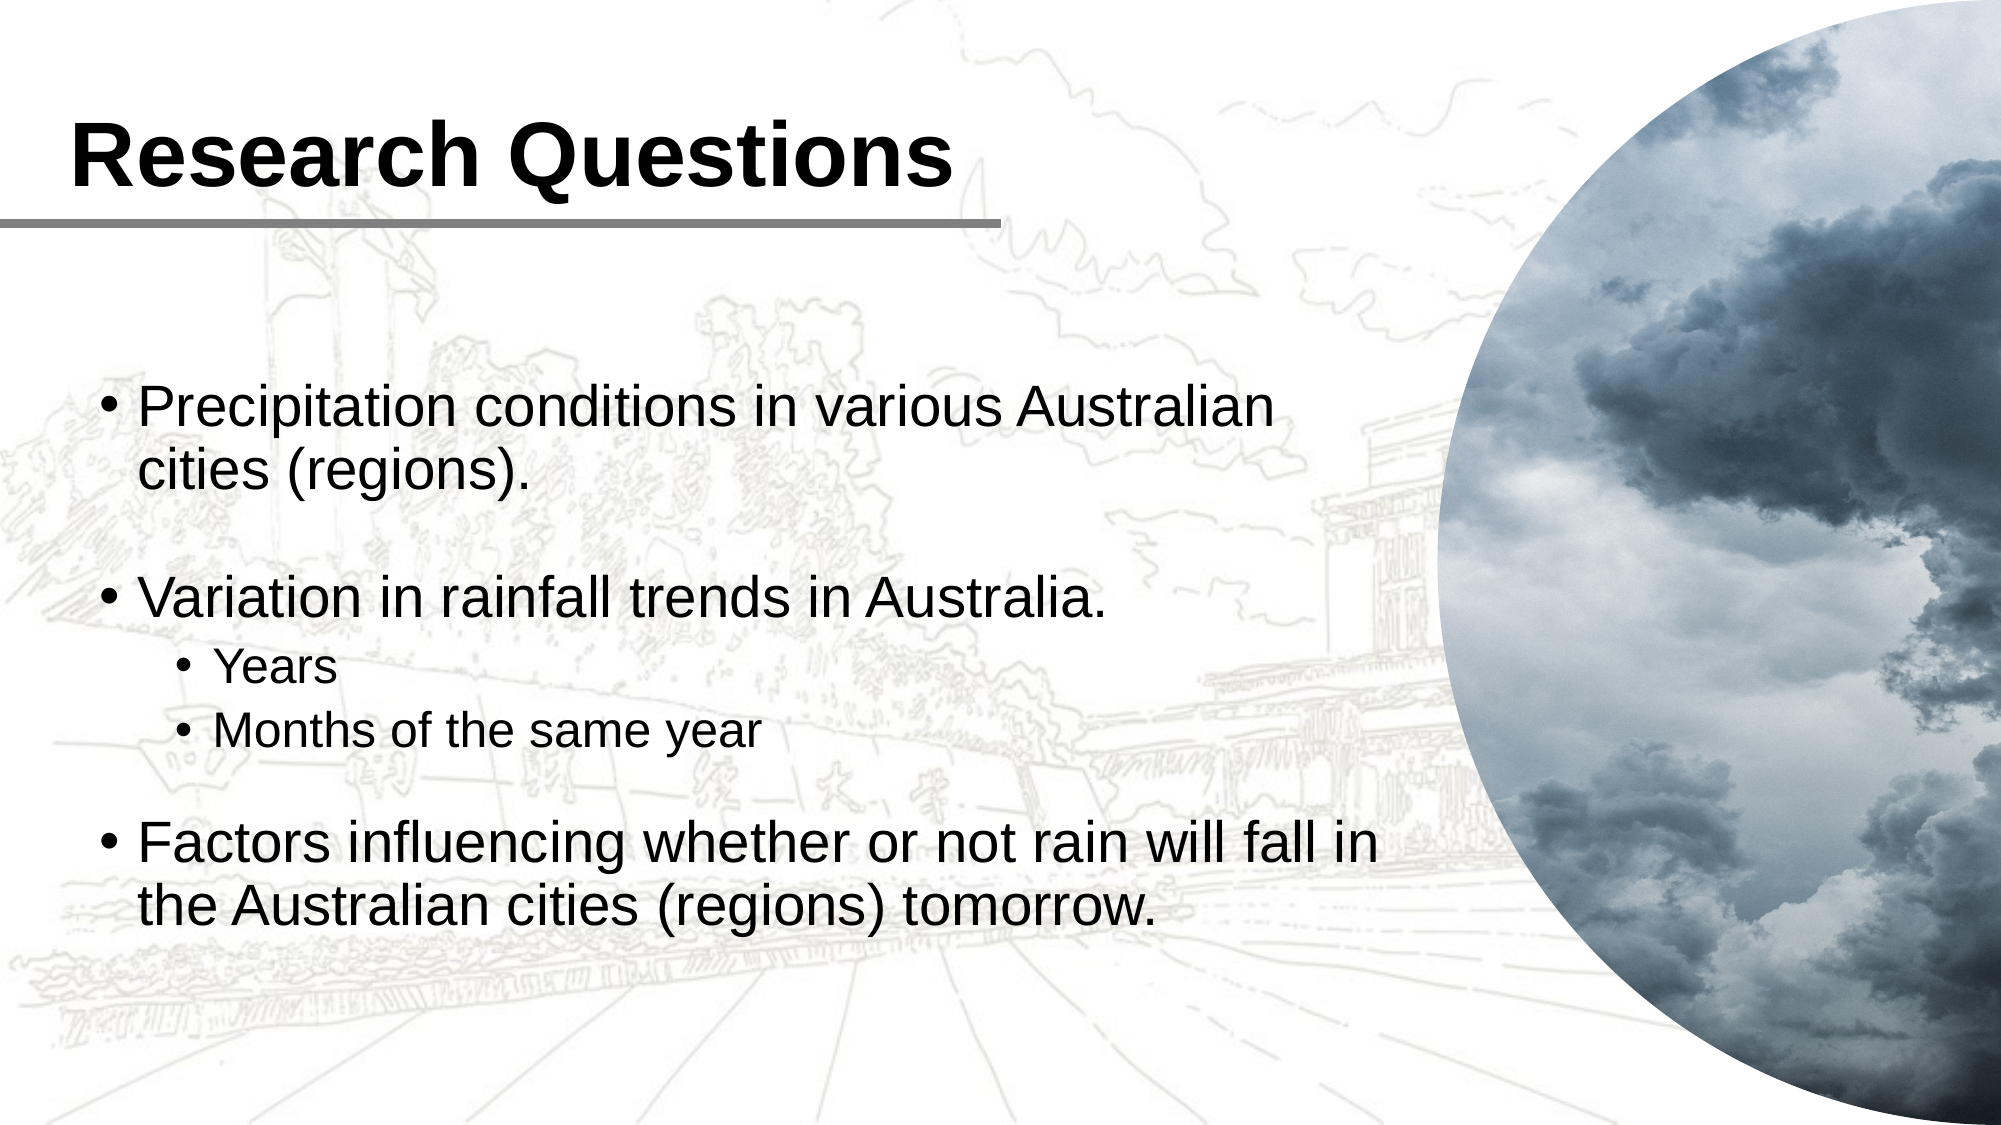

# Research Questions

Precipitation conditions in various Australian cities (regions).

Variation in rainfall trends in Australia.
Years
Months of the same year

Factors influencing whether or not rain will fall in the Australian cities (regions) tomorrow.